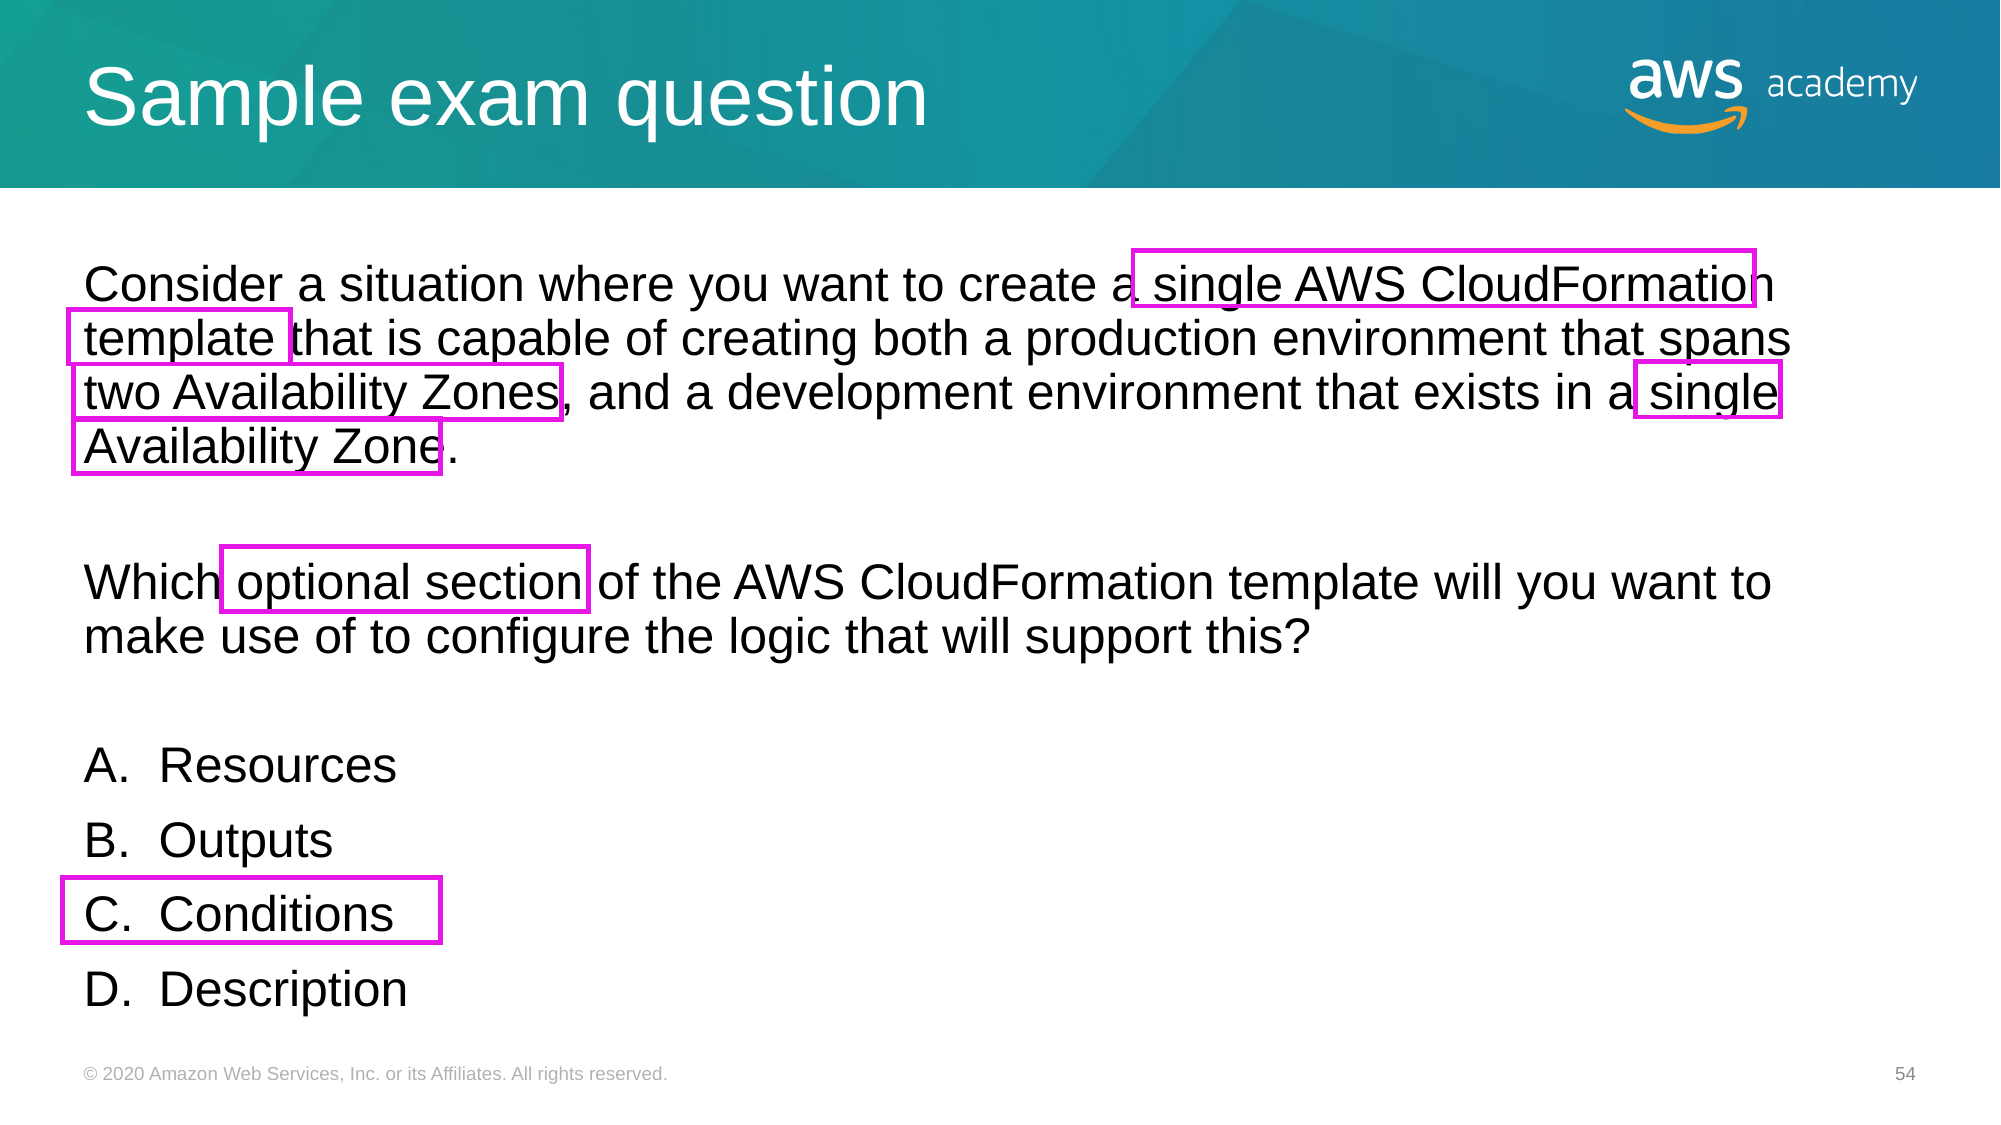

# Sample exam question
Consider a situation where you want to create a single AWS CloudFormation template that is capable of creating both a production environment that spans two Availability Zones, and a development environment that exists in a single Availability Zone.

Which optional section of the AWS CloudFormation template will you want to make use of to configure the logic that will support this?
Resources
Outputs
Conditions
Description

© 2020 Amazon Web Services, Inc. or its Affiliates. All rights reserved.
54